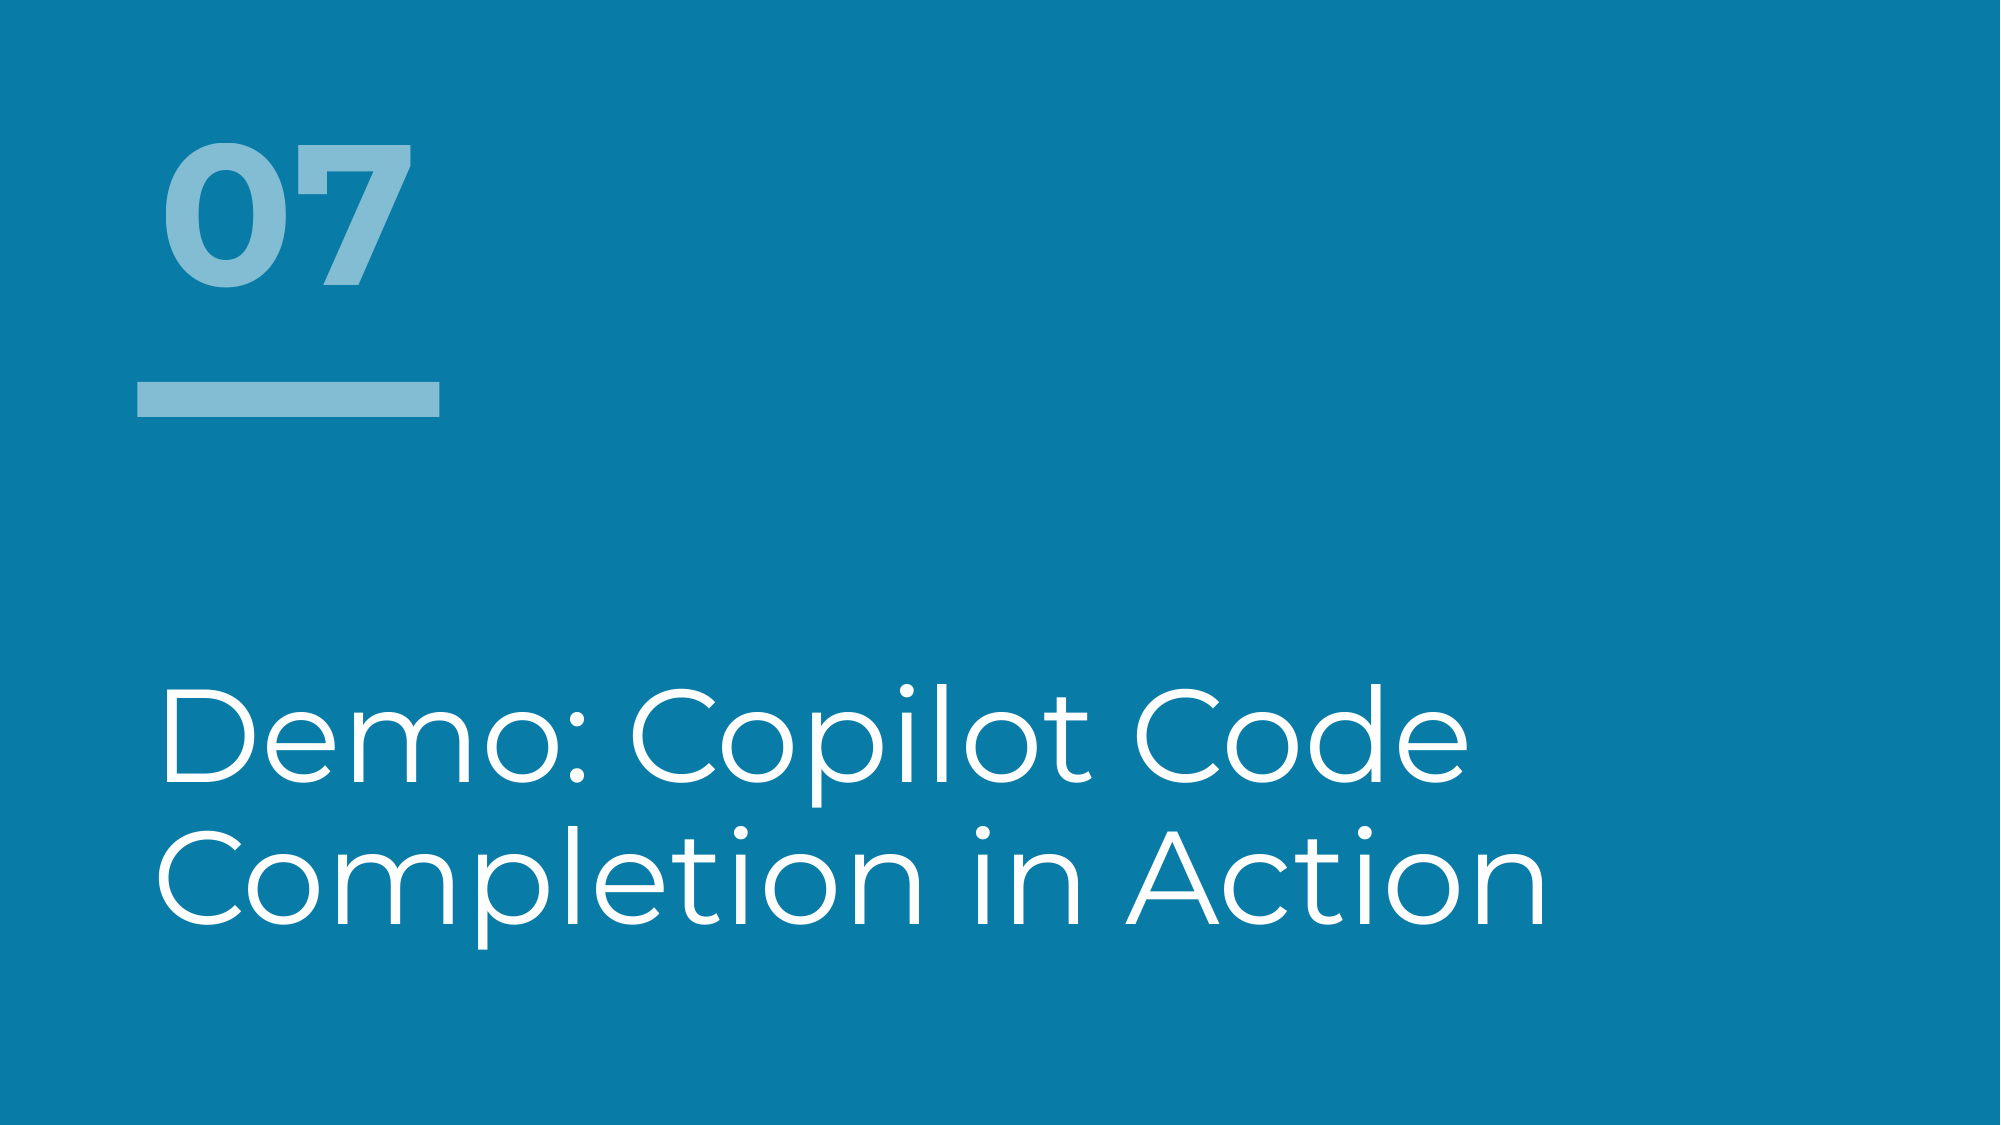

# 07
Demo: Copilot Code Completion in Action